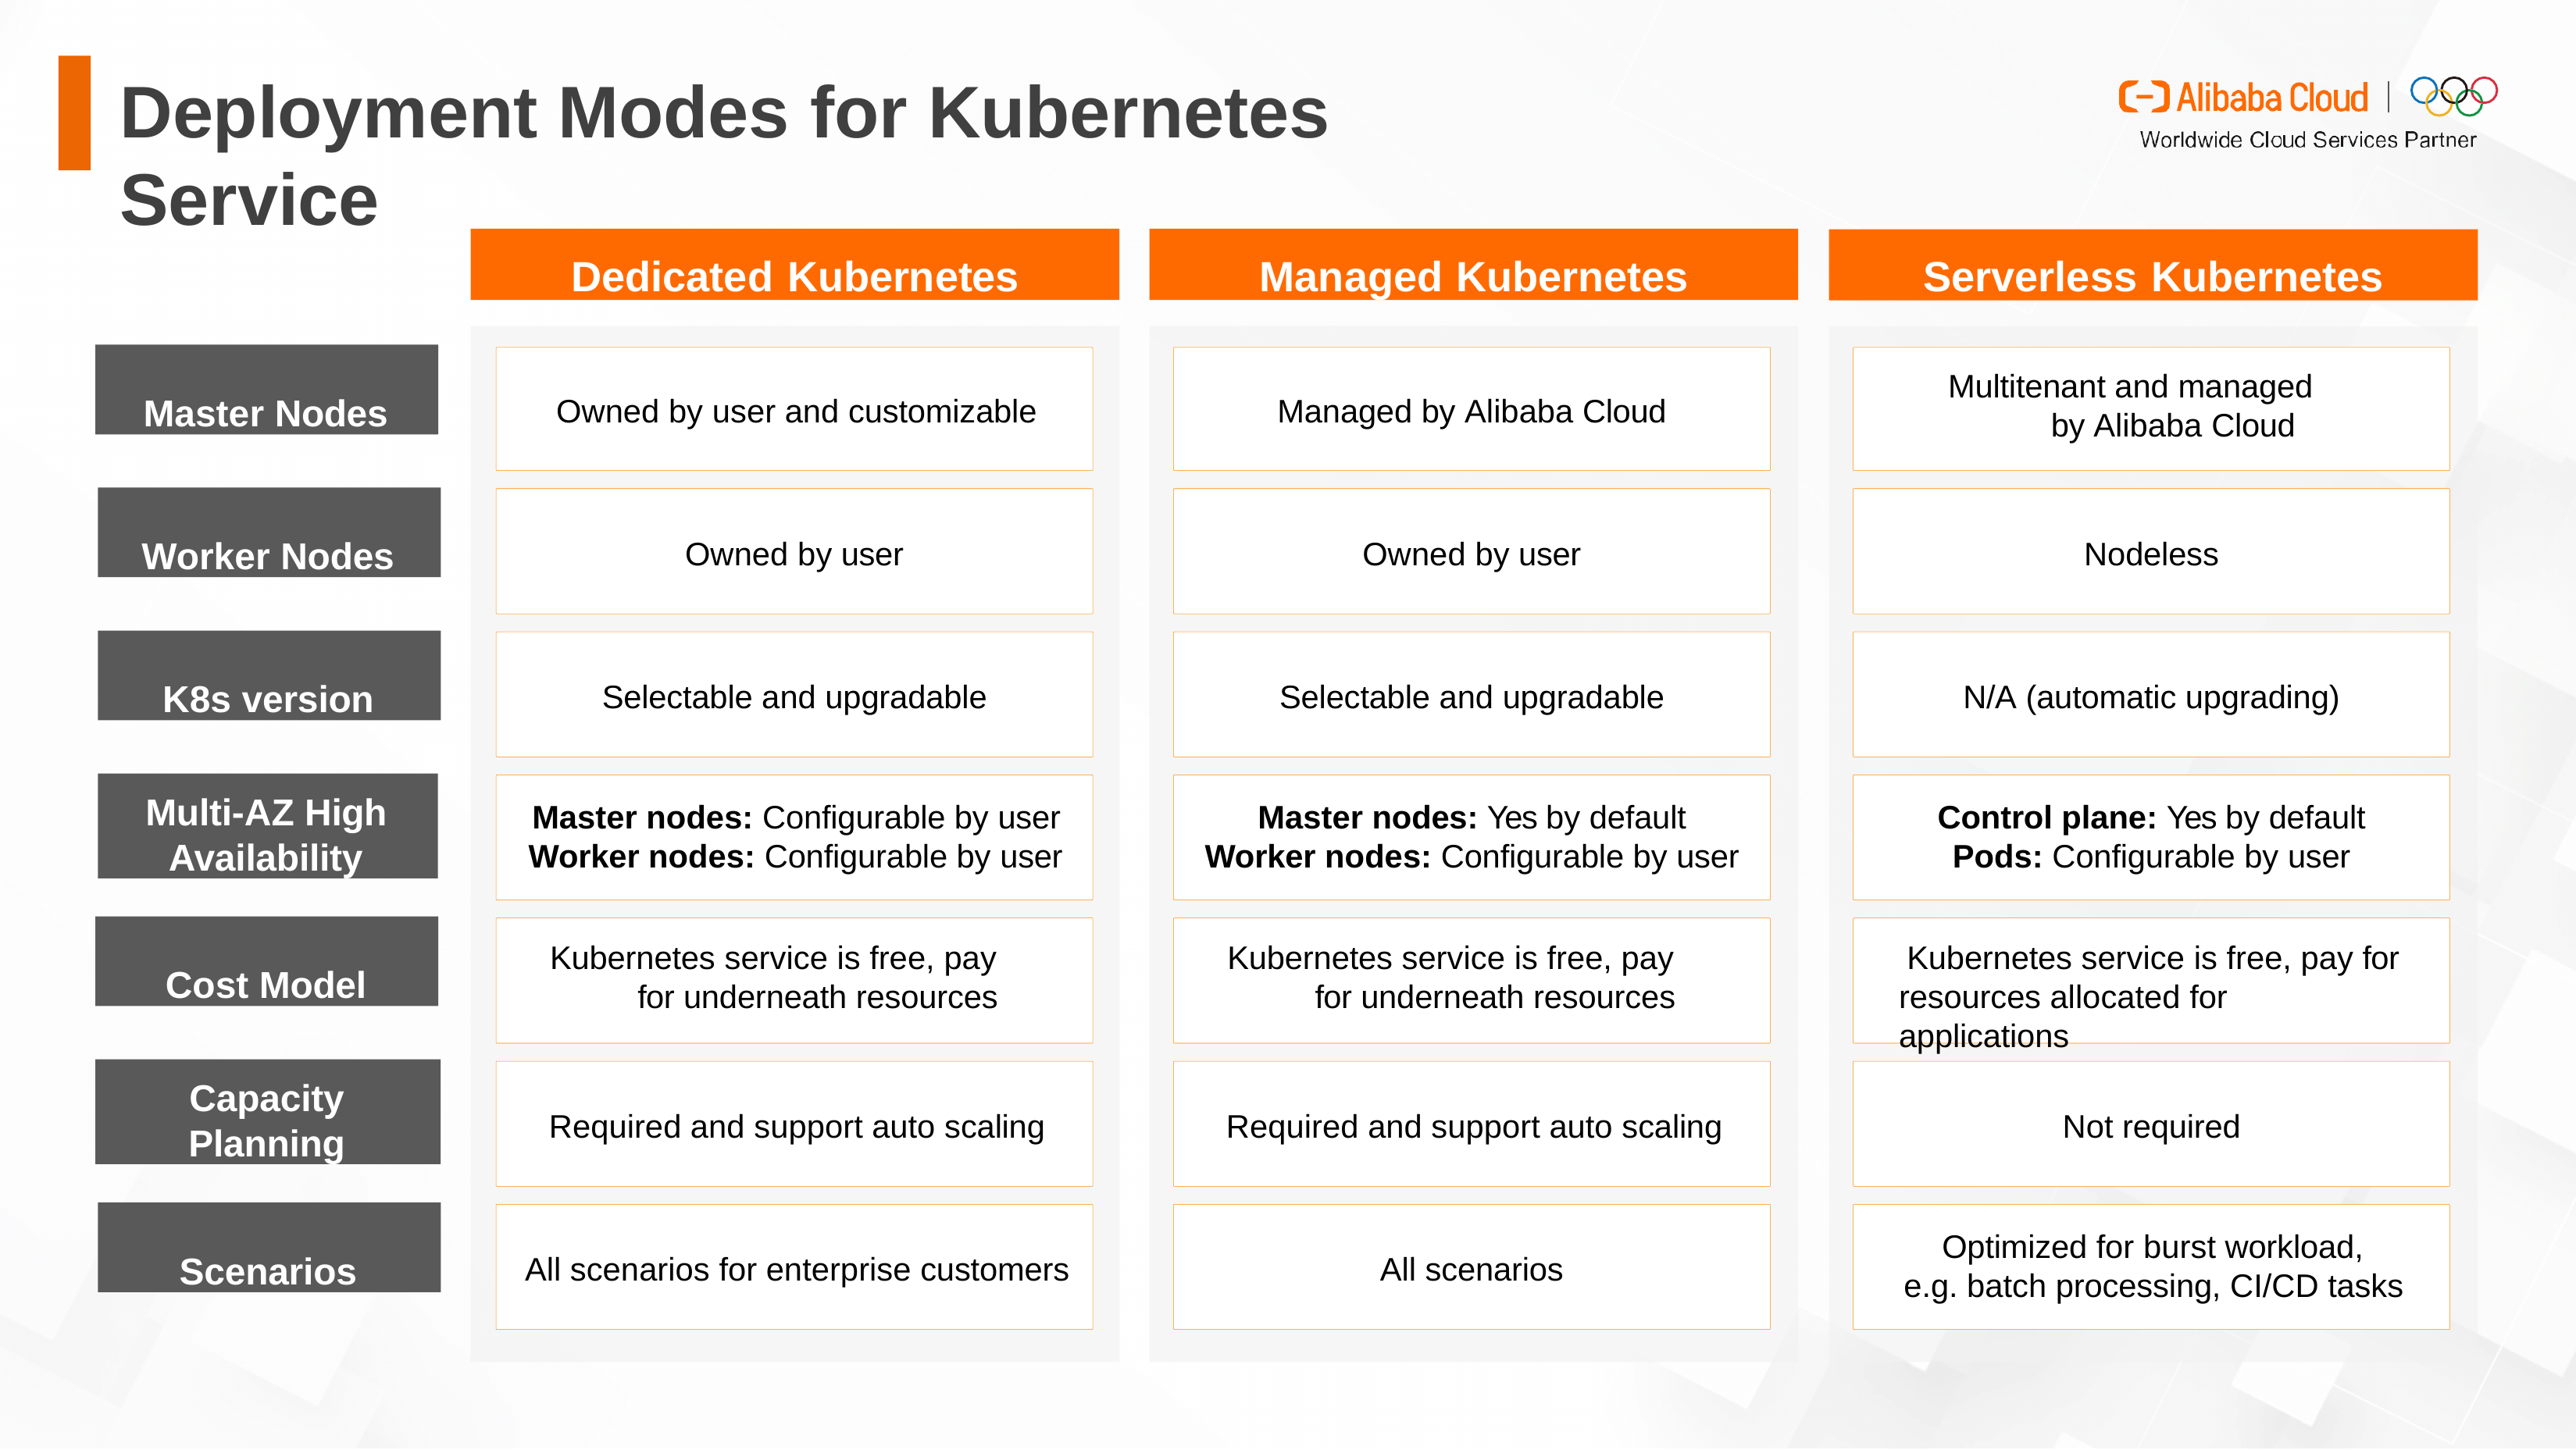

# Deployment Modes for Kubernetes Service
Dedicated Kubernetes
Managed Kubernetes
Serverless Kubernetes

Master Nodes

Owned by user and customizable

Managed by Alibaba Cloud
Multitenant and managed by Alibaba Cloud

Worker Nodes

Owned by user

Owned by user

Nodeless

K8s version

Selectable and upgradable

Selectable and upgradable

N/A (automatic upgrading)
Multi-AZ High Availability

Master nodes: Configurable by user
Worker nodes: Configurable by user
Master nodes: Yes by default
Worker nodes: Configurable by user
Control plane: Yes by default
Pods: Configurable by user

Cost Model

Kubernetes service is free, pay for underneath resources
Kubernetes service is free, pay for underneath resources
Kubernetes service is free, pay for resources allocated for applications
Capacity Planning

Required and support auto scaling

Required and support auto scaling

Not required

Scenarios

All scenarios for enterprise customers

All scenarios
Optimized for burst workload,
e.g. batch processing, CI/CD tasks